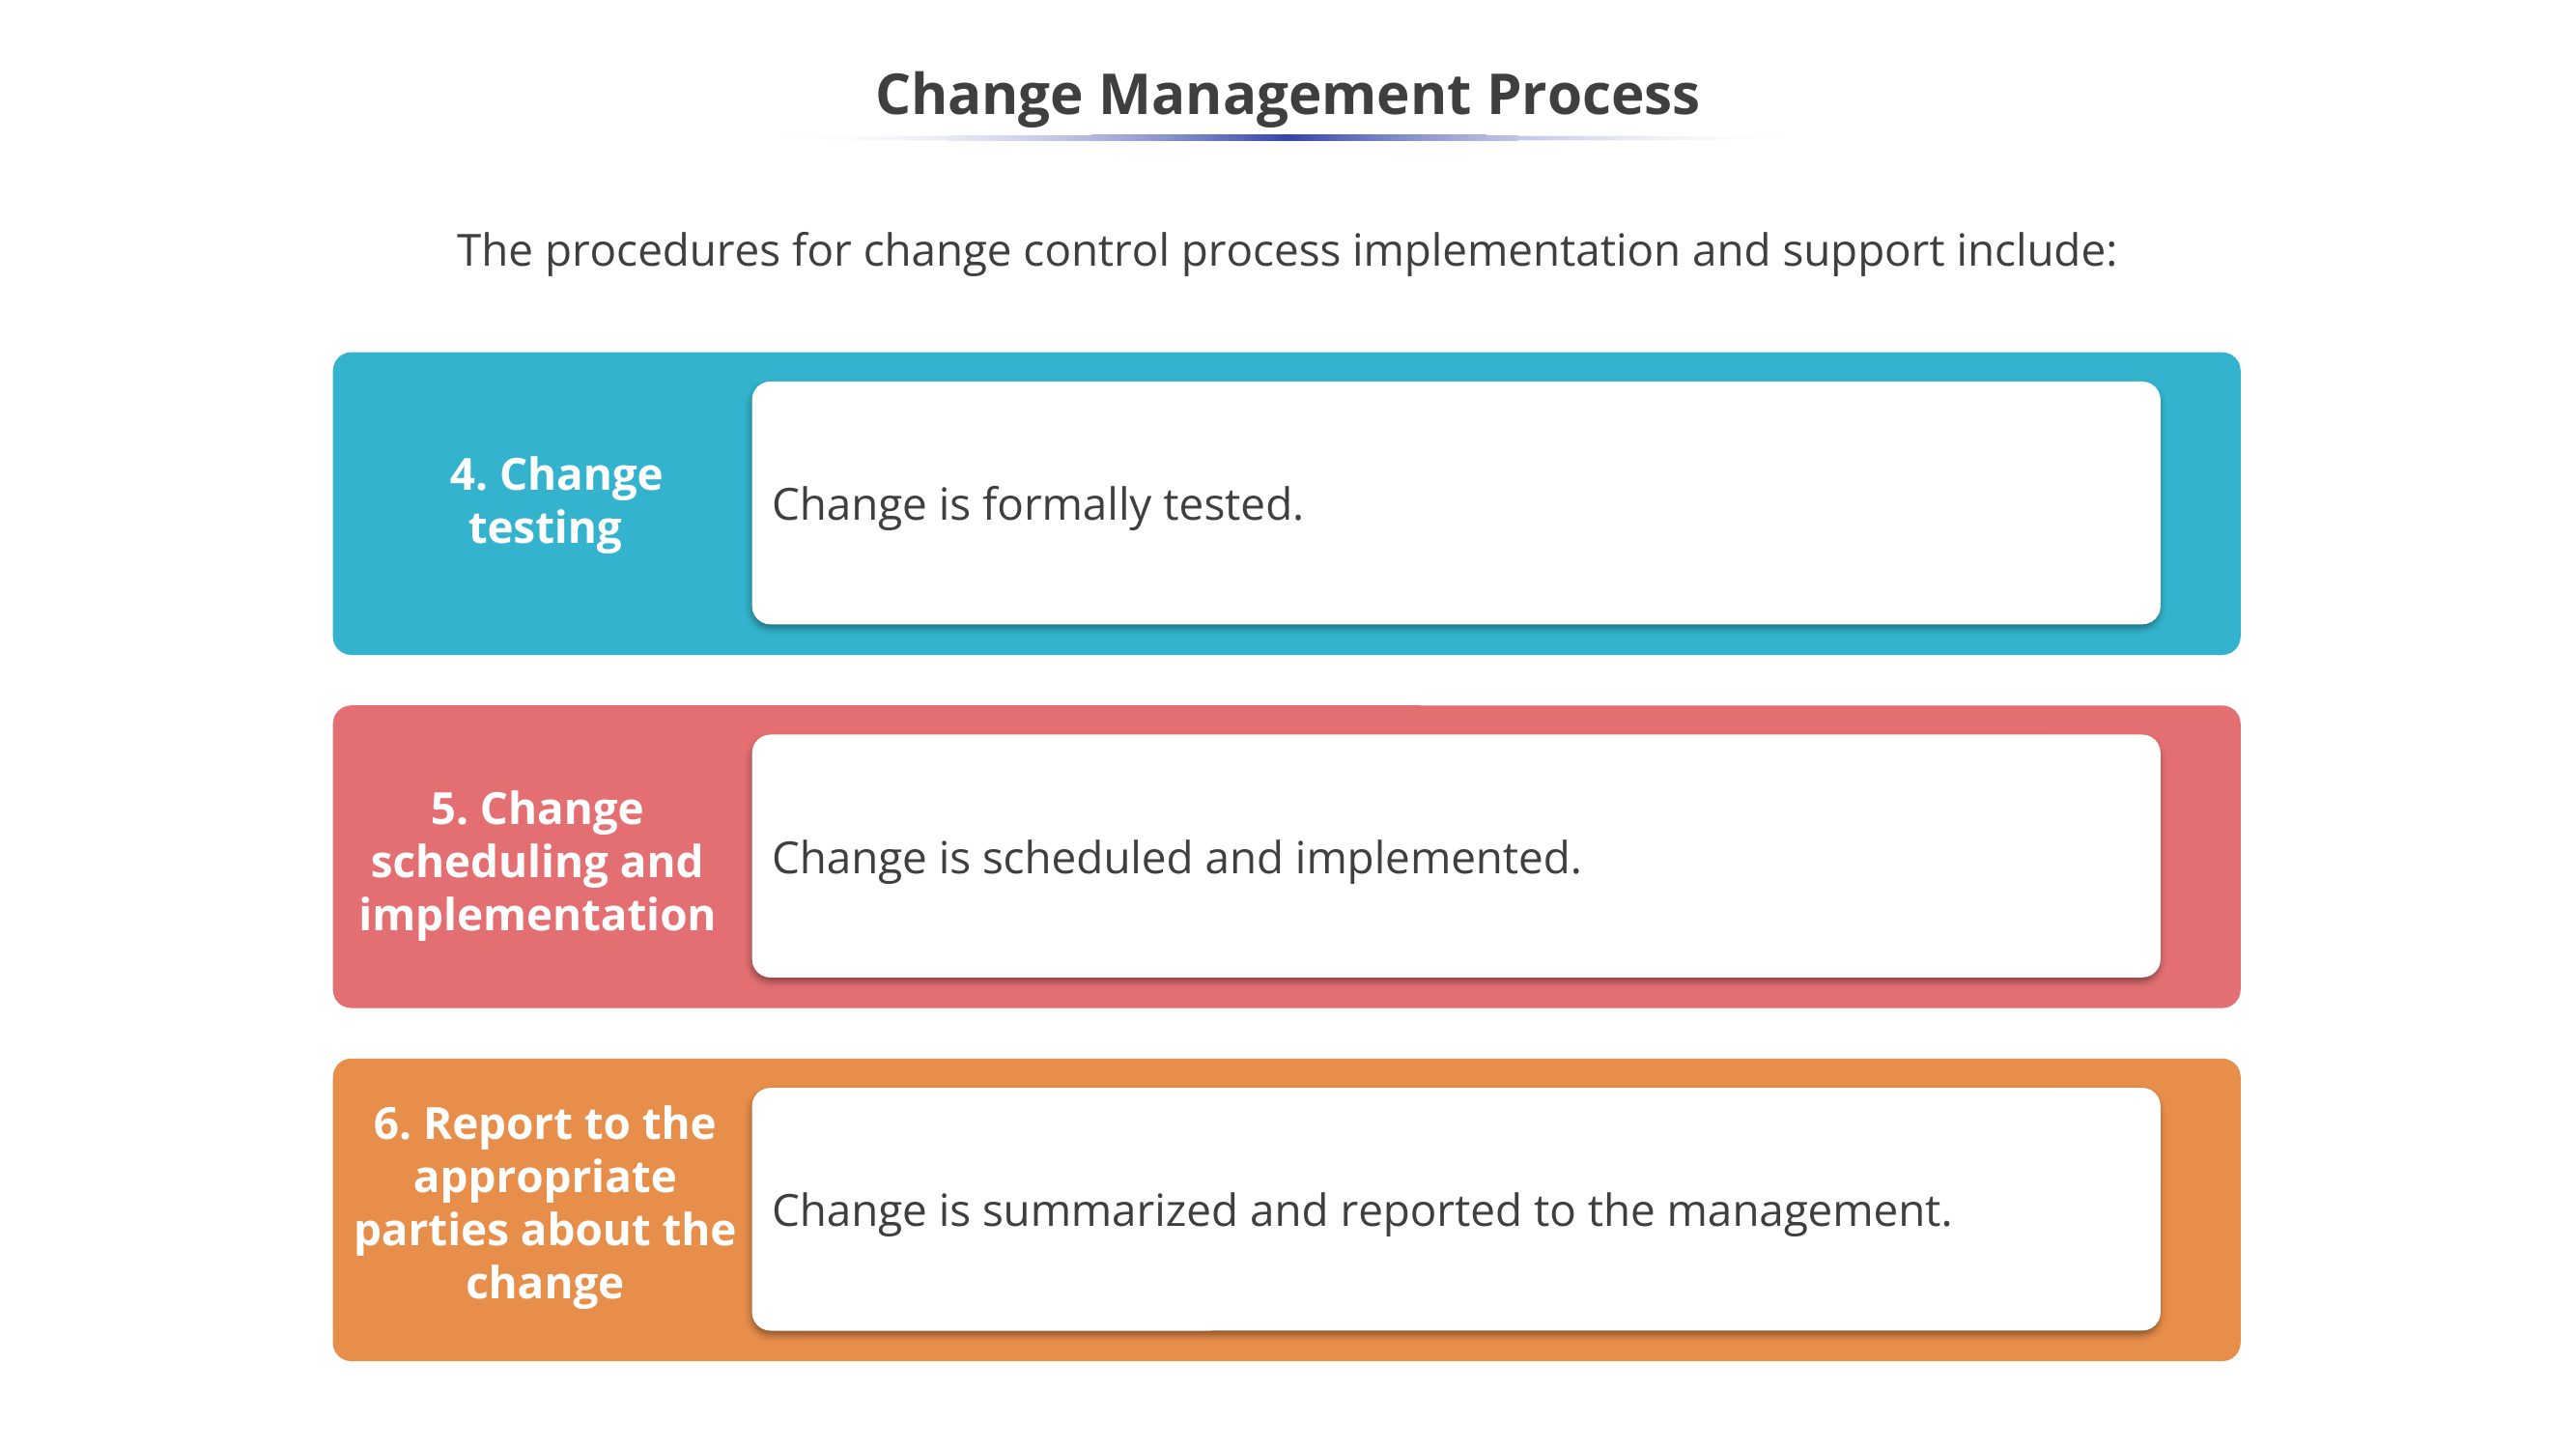

# Change Management Process

The procedures for change control process implementation and support include:

Change is formally tested.
  4. Change testing

Change is scheduled and implemented.
5. Change scheduling and implementation

6. Report to the appropriate parties about the change
Change is summarized and reported to the management.